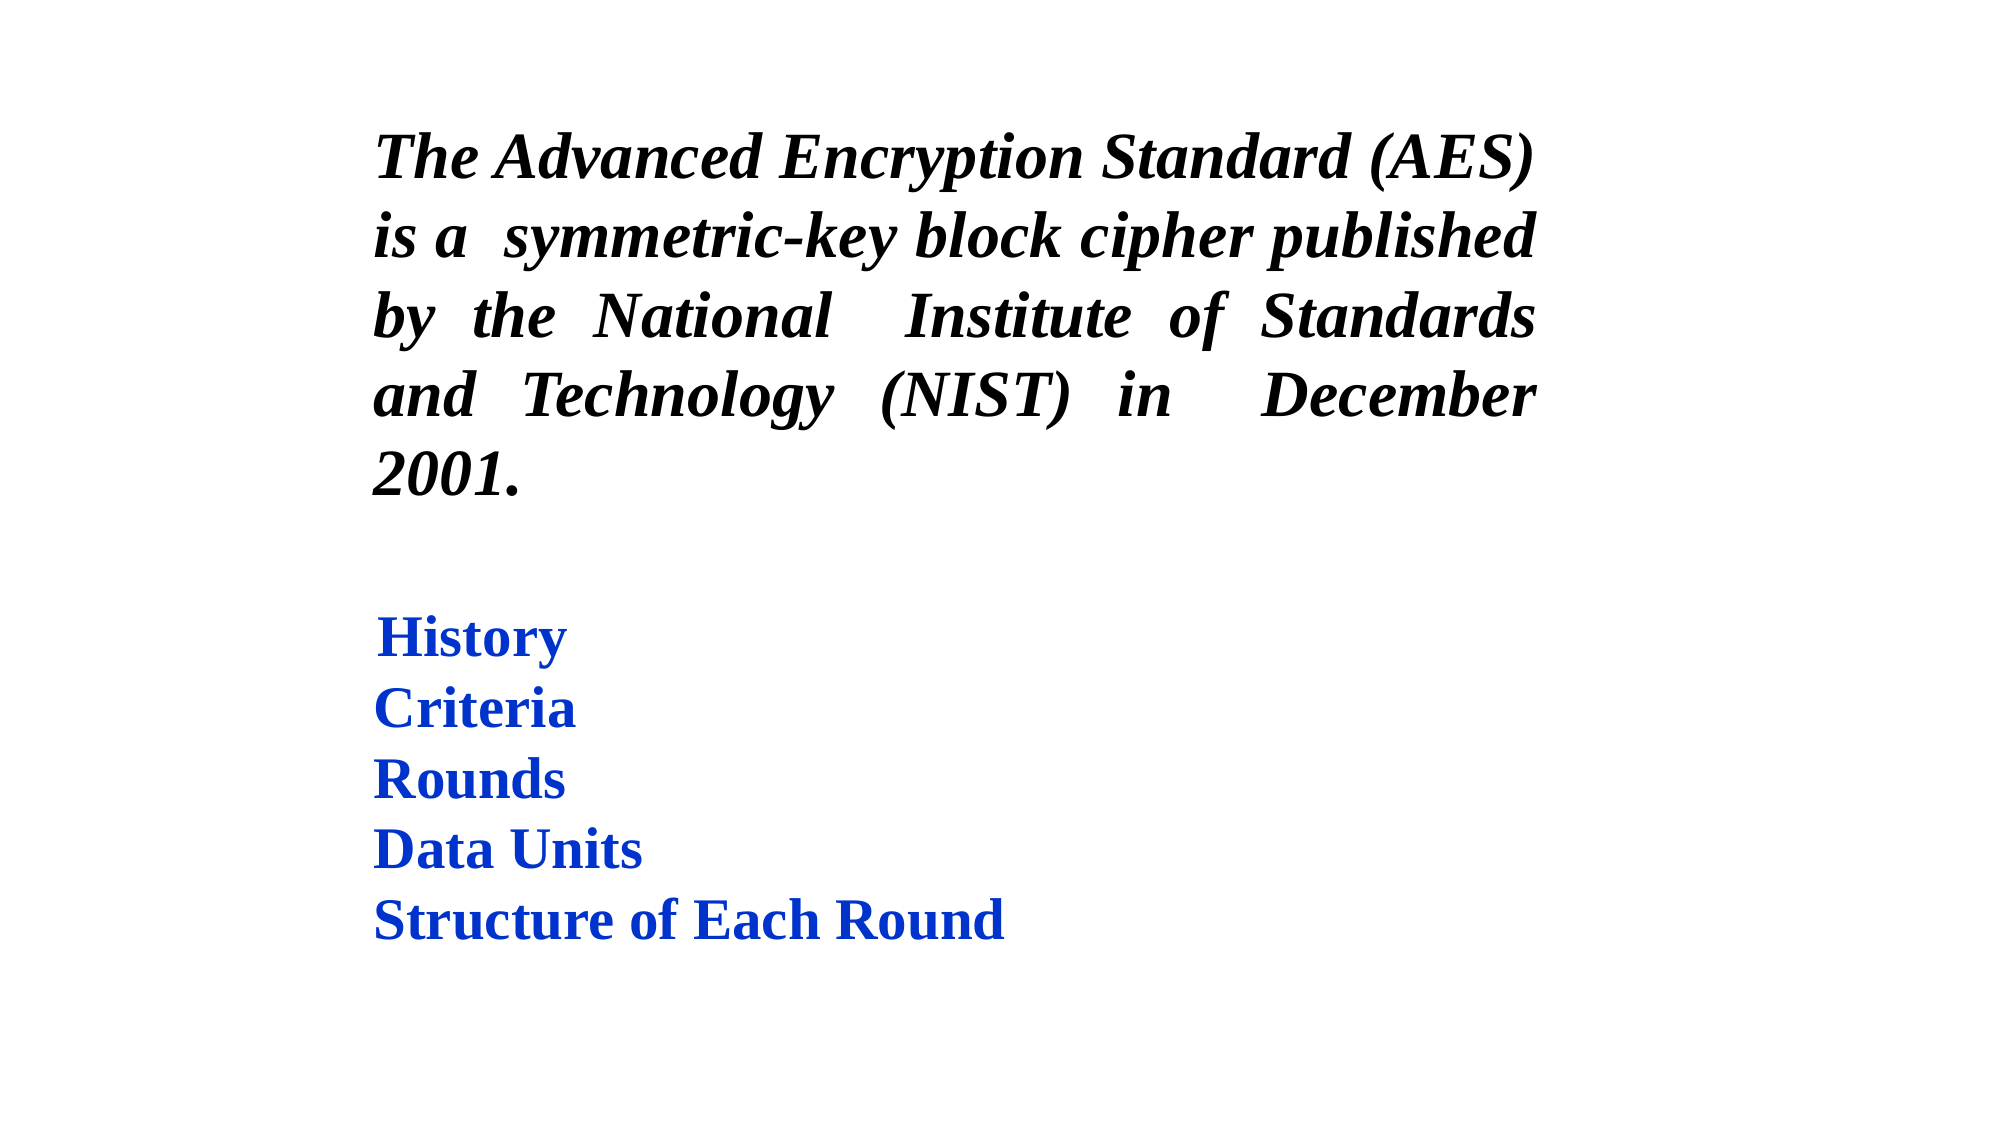

The Advanced Encryption Standard (AES) is a  symmetric-key block cipher published by the National  Institute of Standards and Technology (NIST) in  December 2001.

History
Criteria
Rounds
Data Units
Structure of Each Round